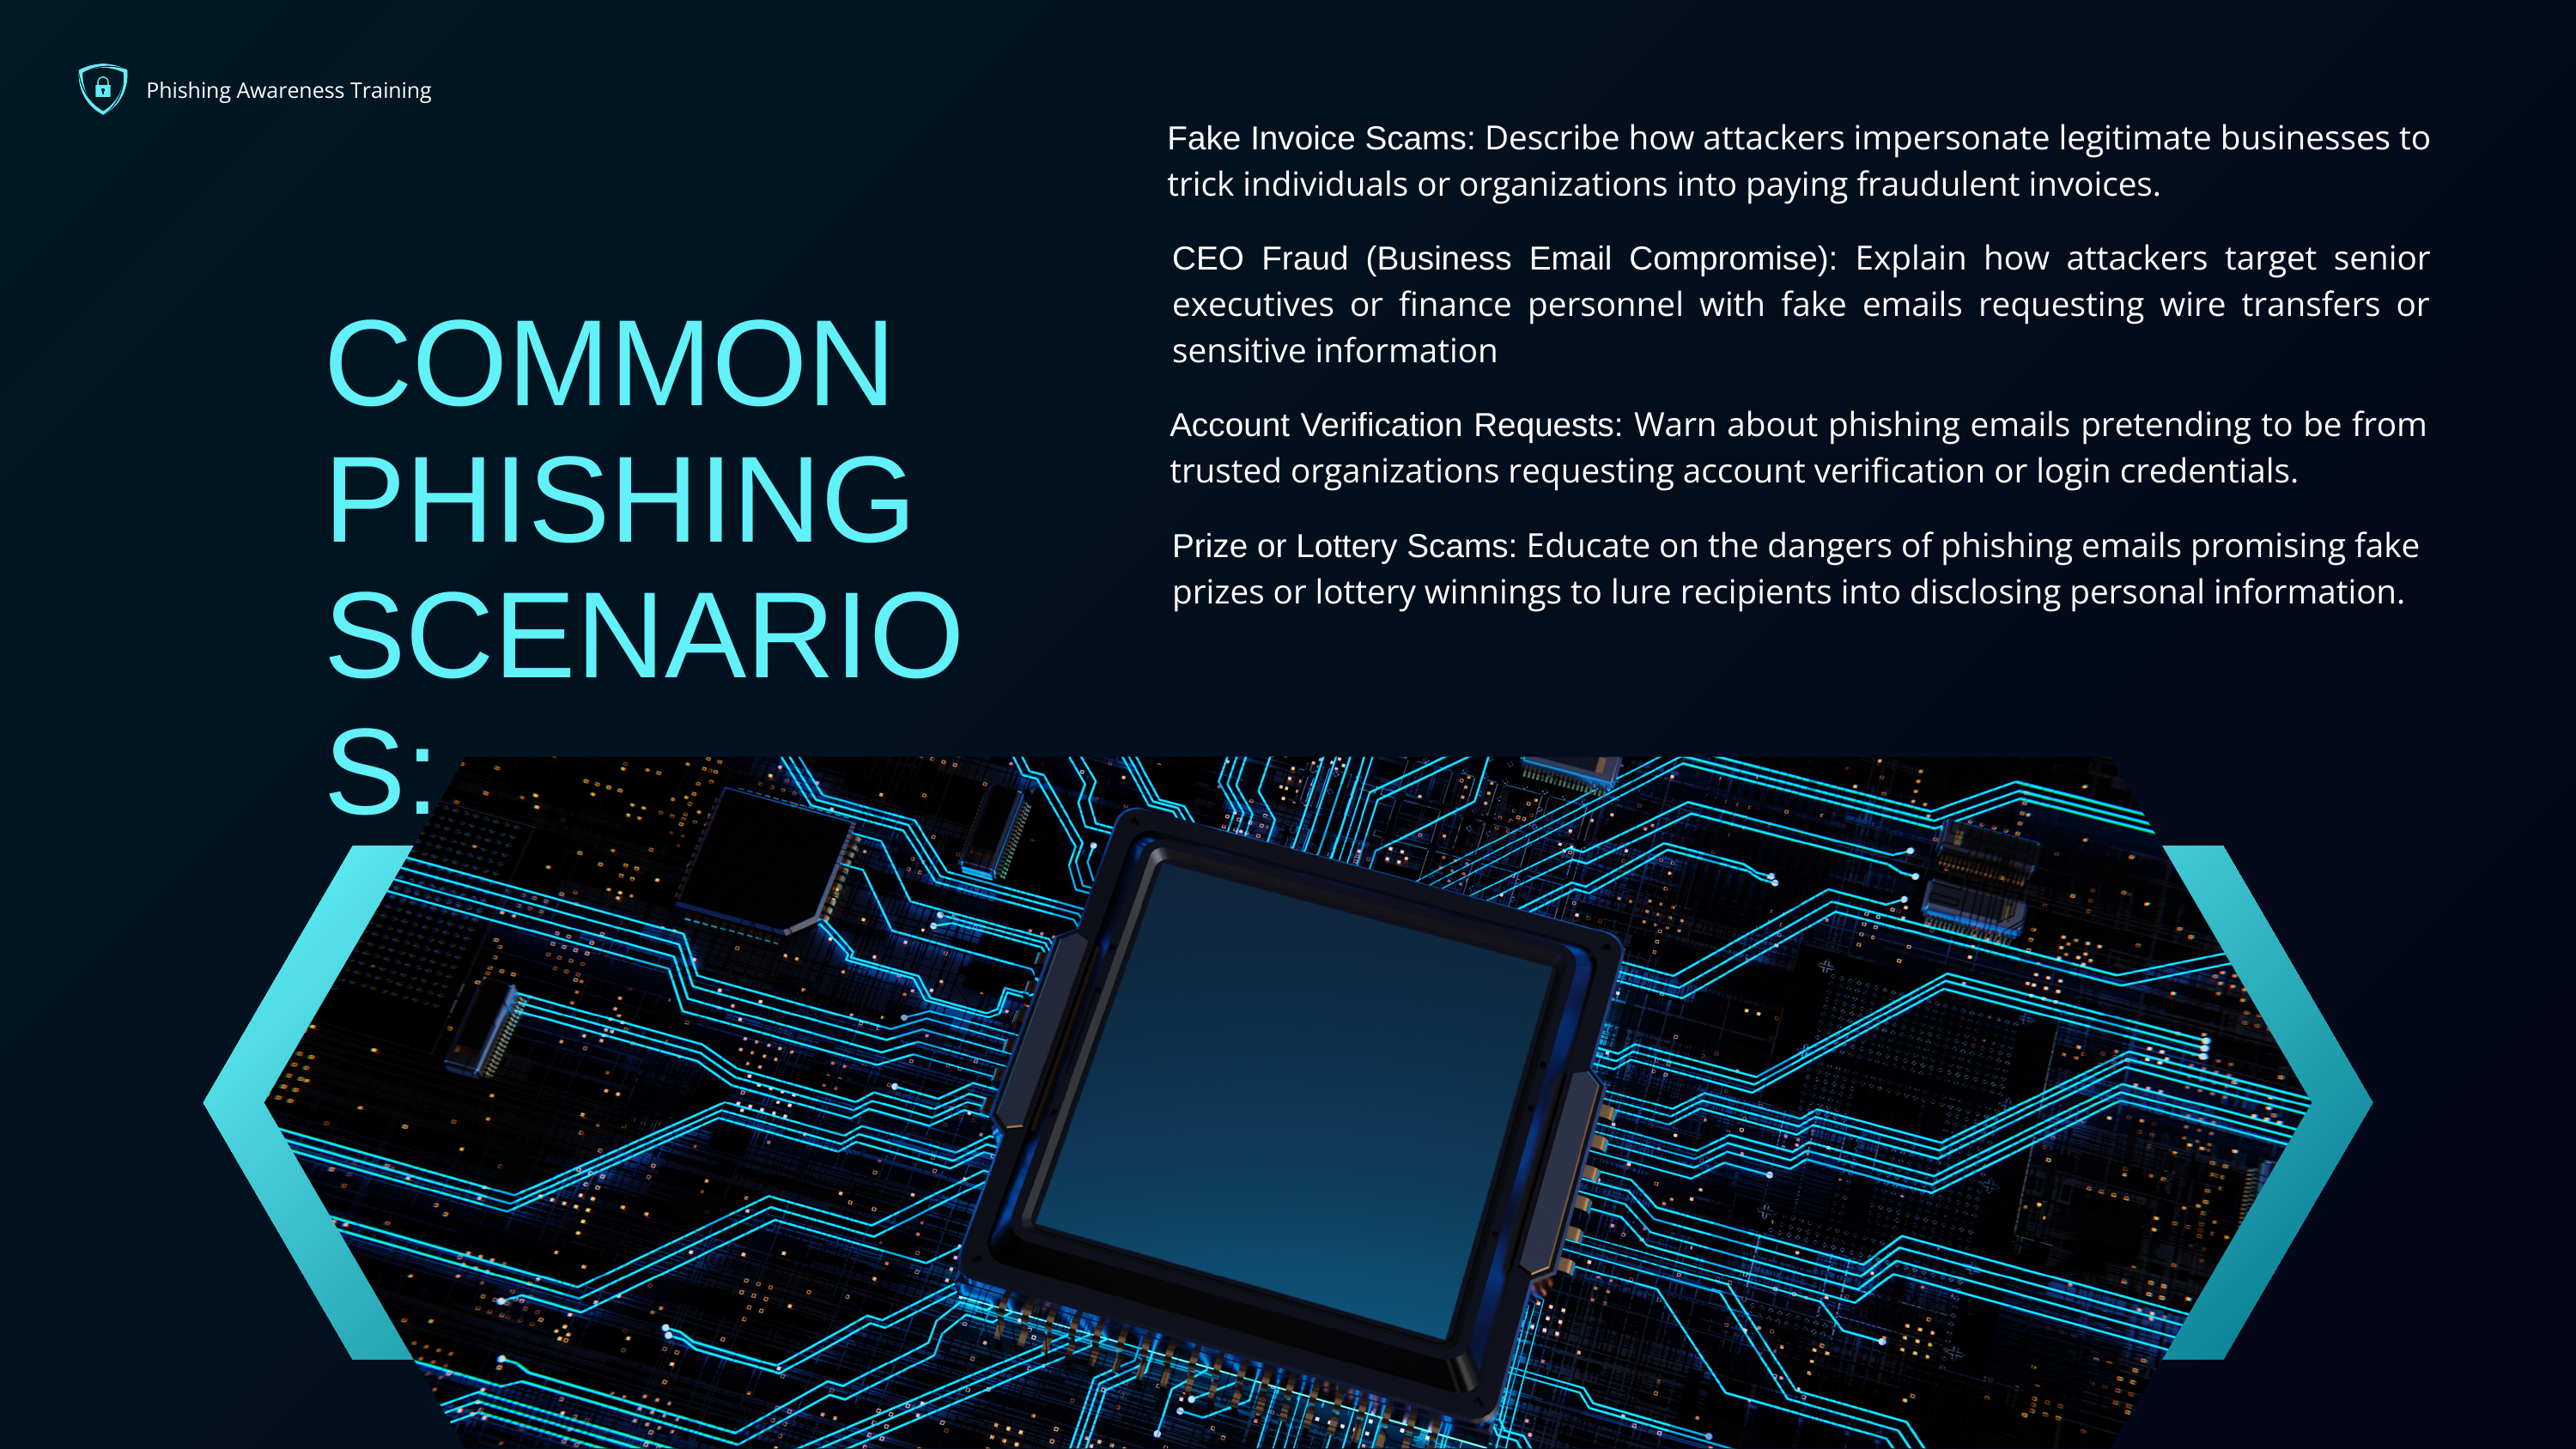

Phishing Awareness Training

Fake Invoice Scams: Describe how attackers impersonate legitimate businesses to trick individuals or organizations into paying fraudulent invoices.
CEO Fraud (Business Email Compromise): Explain how attackers target senior executives or finance personnel with fake emails requesting wire transfers or sensitive information
COMMON PHISHING SCENARIOS:
Account Verification Requests: Warn about phishing emails pretending to be from trusted organizations requesting account verification or login credentials.
Prize or Lottery Scams: Educate on the dangers of phishing emails promising fake prizes or lottery winnings to lure recipients into disclosing personal information.